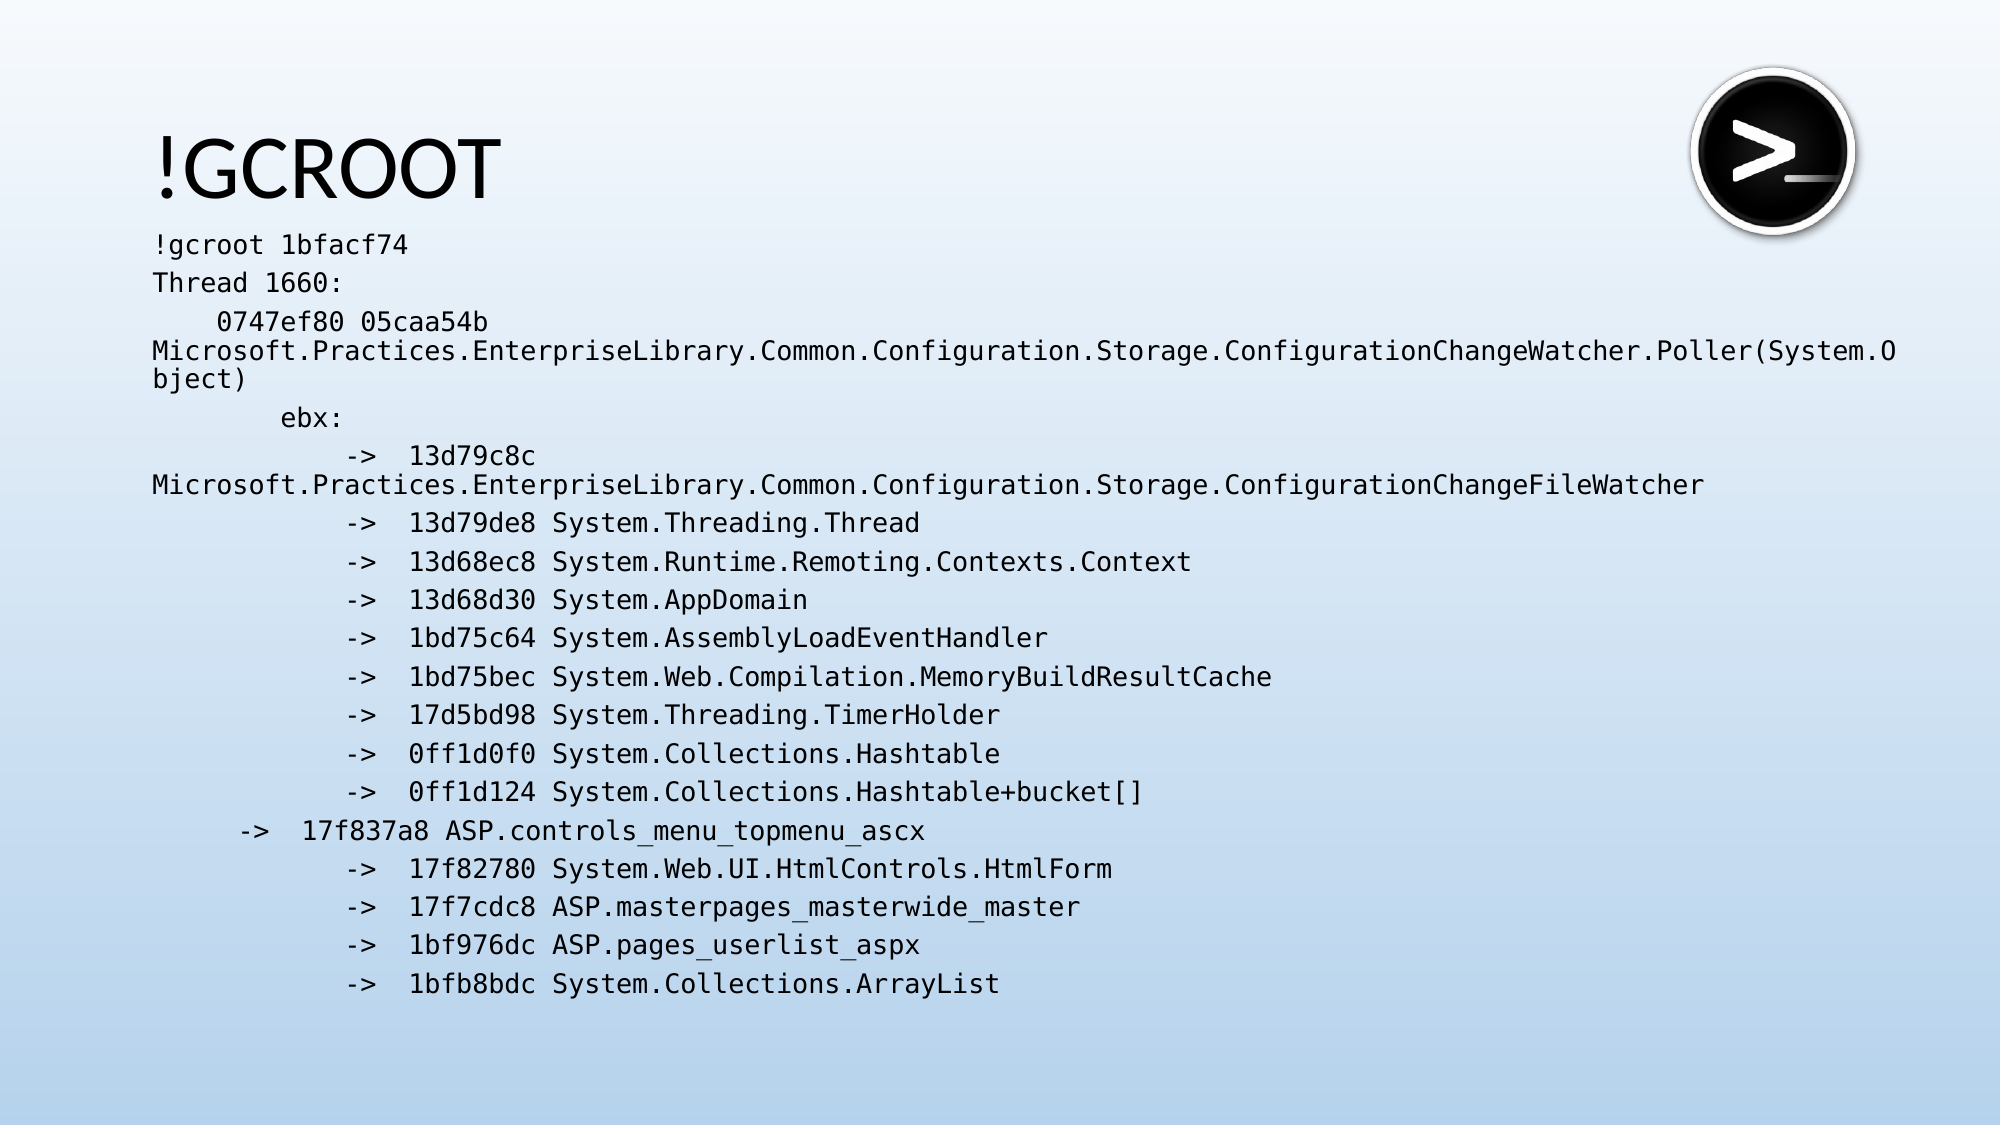

# !GCROOT

!gcroot 1bfacf74
Thread 1660:
    0747ef80 05caa54b Microsoft.Practices.EnterpriseLibrary.Common.Configuration.Storage.ConfigurationChangeWatcher.Poller(System.Object)
        ebx:
            ->  13d79c8c Microsoft.Practices.EnterpriseLibrary.Common.Configuration.Storage.ConfigurationChangeFileWatcher
            ->  13d79de8 System.Threading.Thread
            ->  13d68ec8 System.Runtime.Remoting.Contexts.Context
            ->  13d68d30 System.AppDomain
            ->  1bd75c64 System.AssemblyLoadEventHandler
            ->  1bd75bec System.Web.Compilation.MemoryBuildResultCache
            ->  17d5bd98 System.Threading.TimerHolder
            ->  0ff1d0f0 System.Collections.Hashtable
            ->  0ff1d124 System.Collections.Hashtable+bucket[]
	 ->  17f837a8 ASP.controls_menu_topmenu_ascx
            ->  17f82780 System.Web.UI.HtmlControls.HtmlForm
            ->  17f7cdc8 ASP.masterpages_masterwide_master
            ->  1bf976dc ASP.pages_userlist_aspx
            ->  1bfb8bdc System.Collections.ArrayList